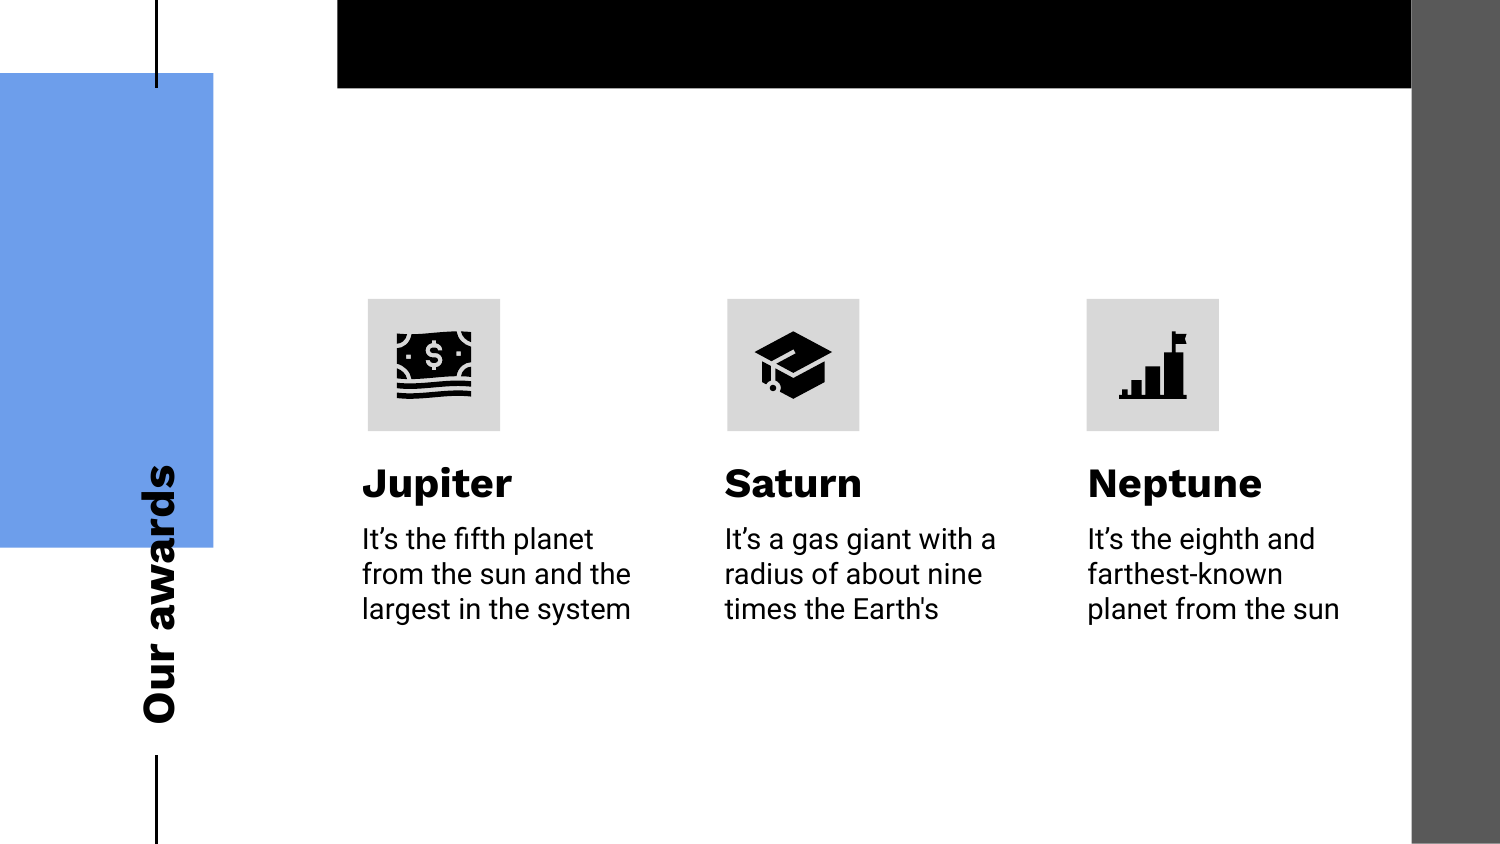

# Our awards
Jupiter
Saturn
Neptune
It’s the fifth planet from the sun and the largest in the system
It’s a gas giant with a radius of about nine times the Earth's
It’s the eighth and farthest-known planet from the sun